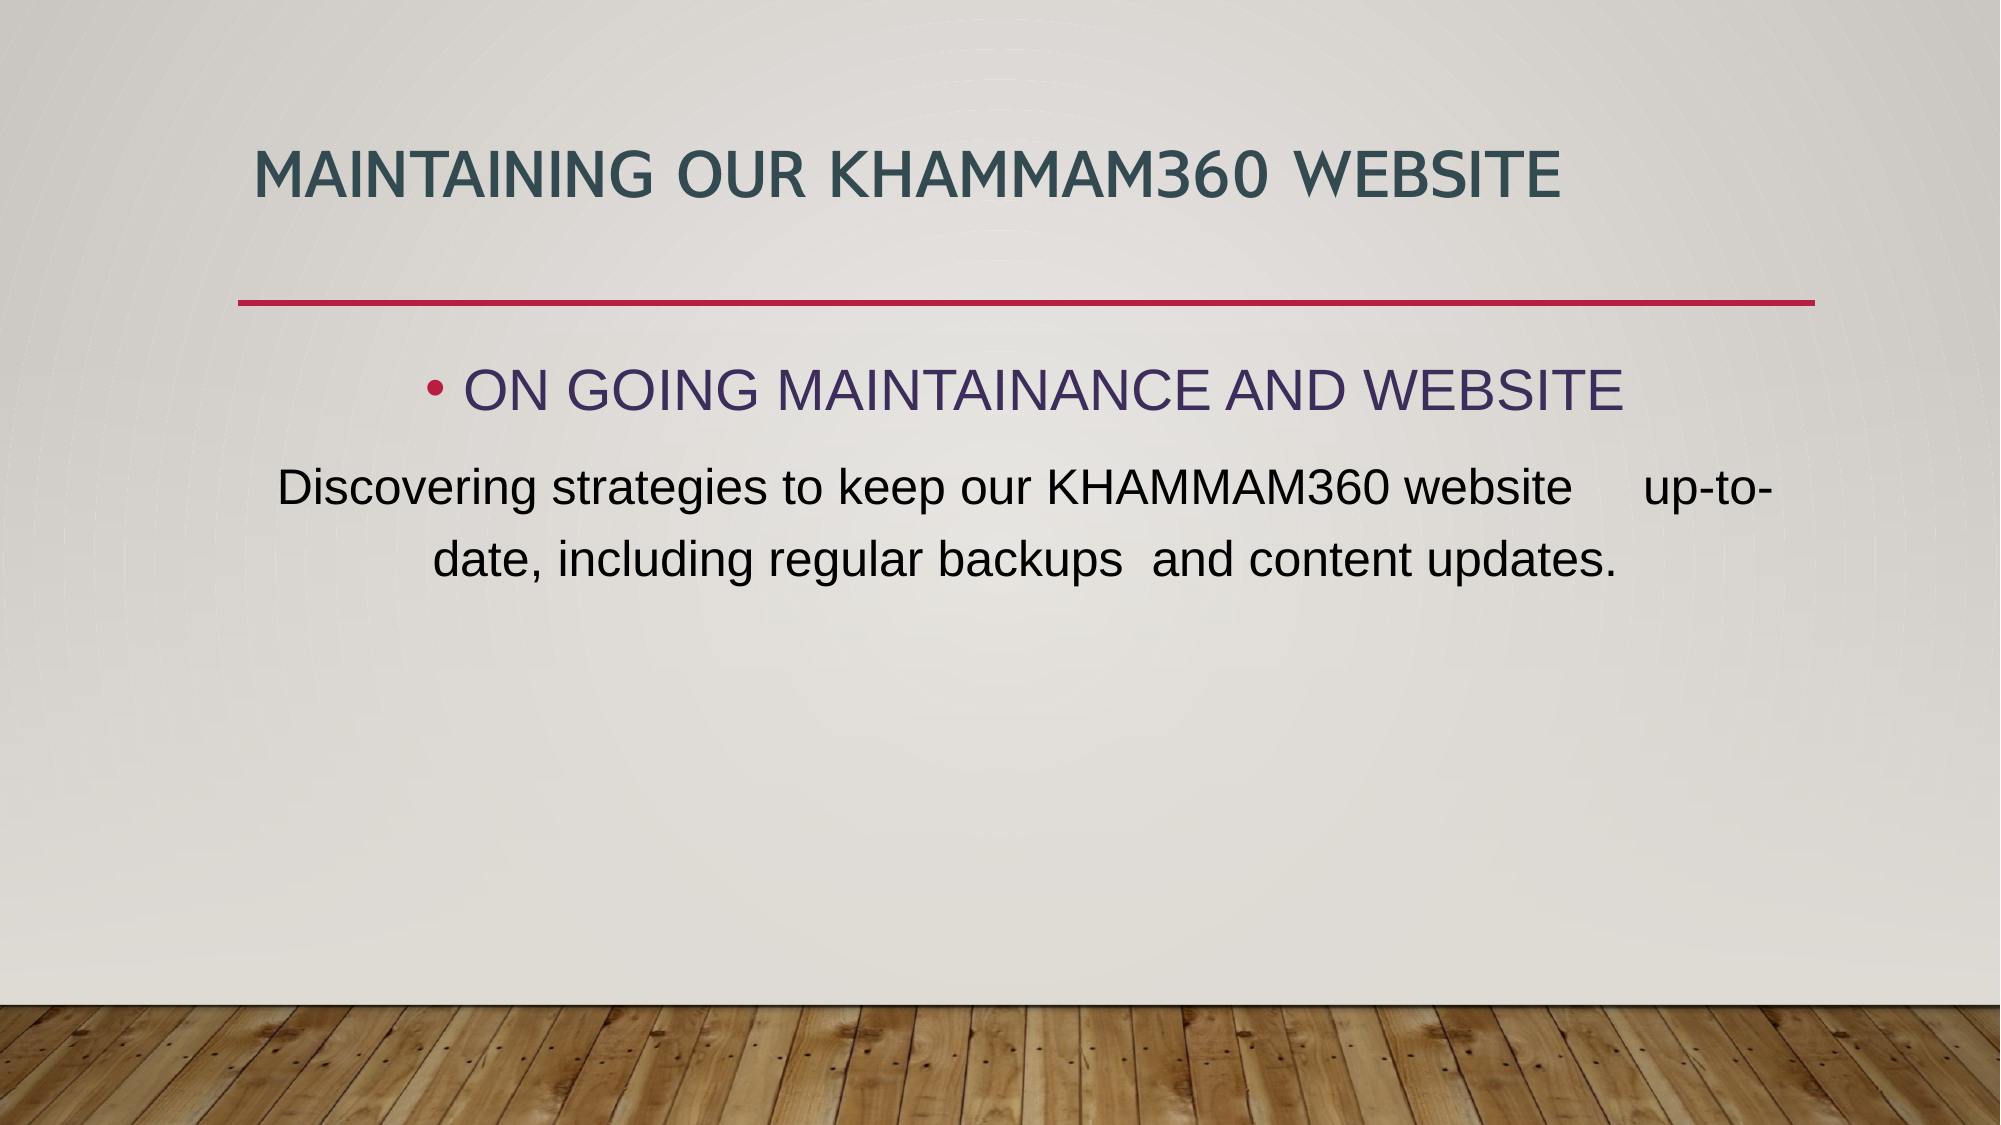

# Maintaining Our KHAMMAM360 Website
ON GOING MAINTAINANCE AND WEBSITE
Discovering strategies to keep our KHAMMAM360 website     up-to-date, including regular backups  and content updates.